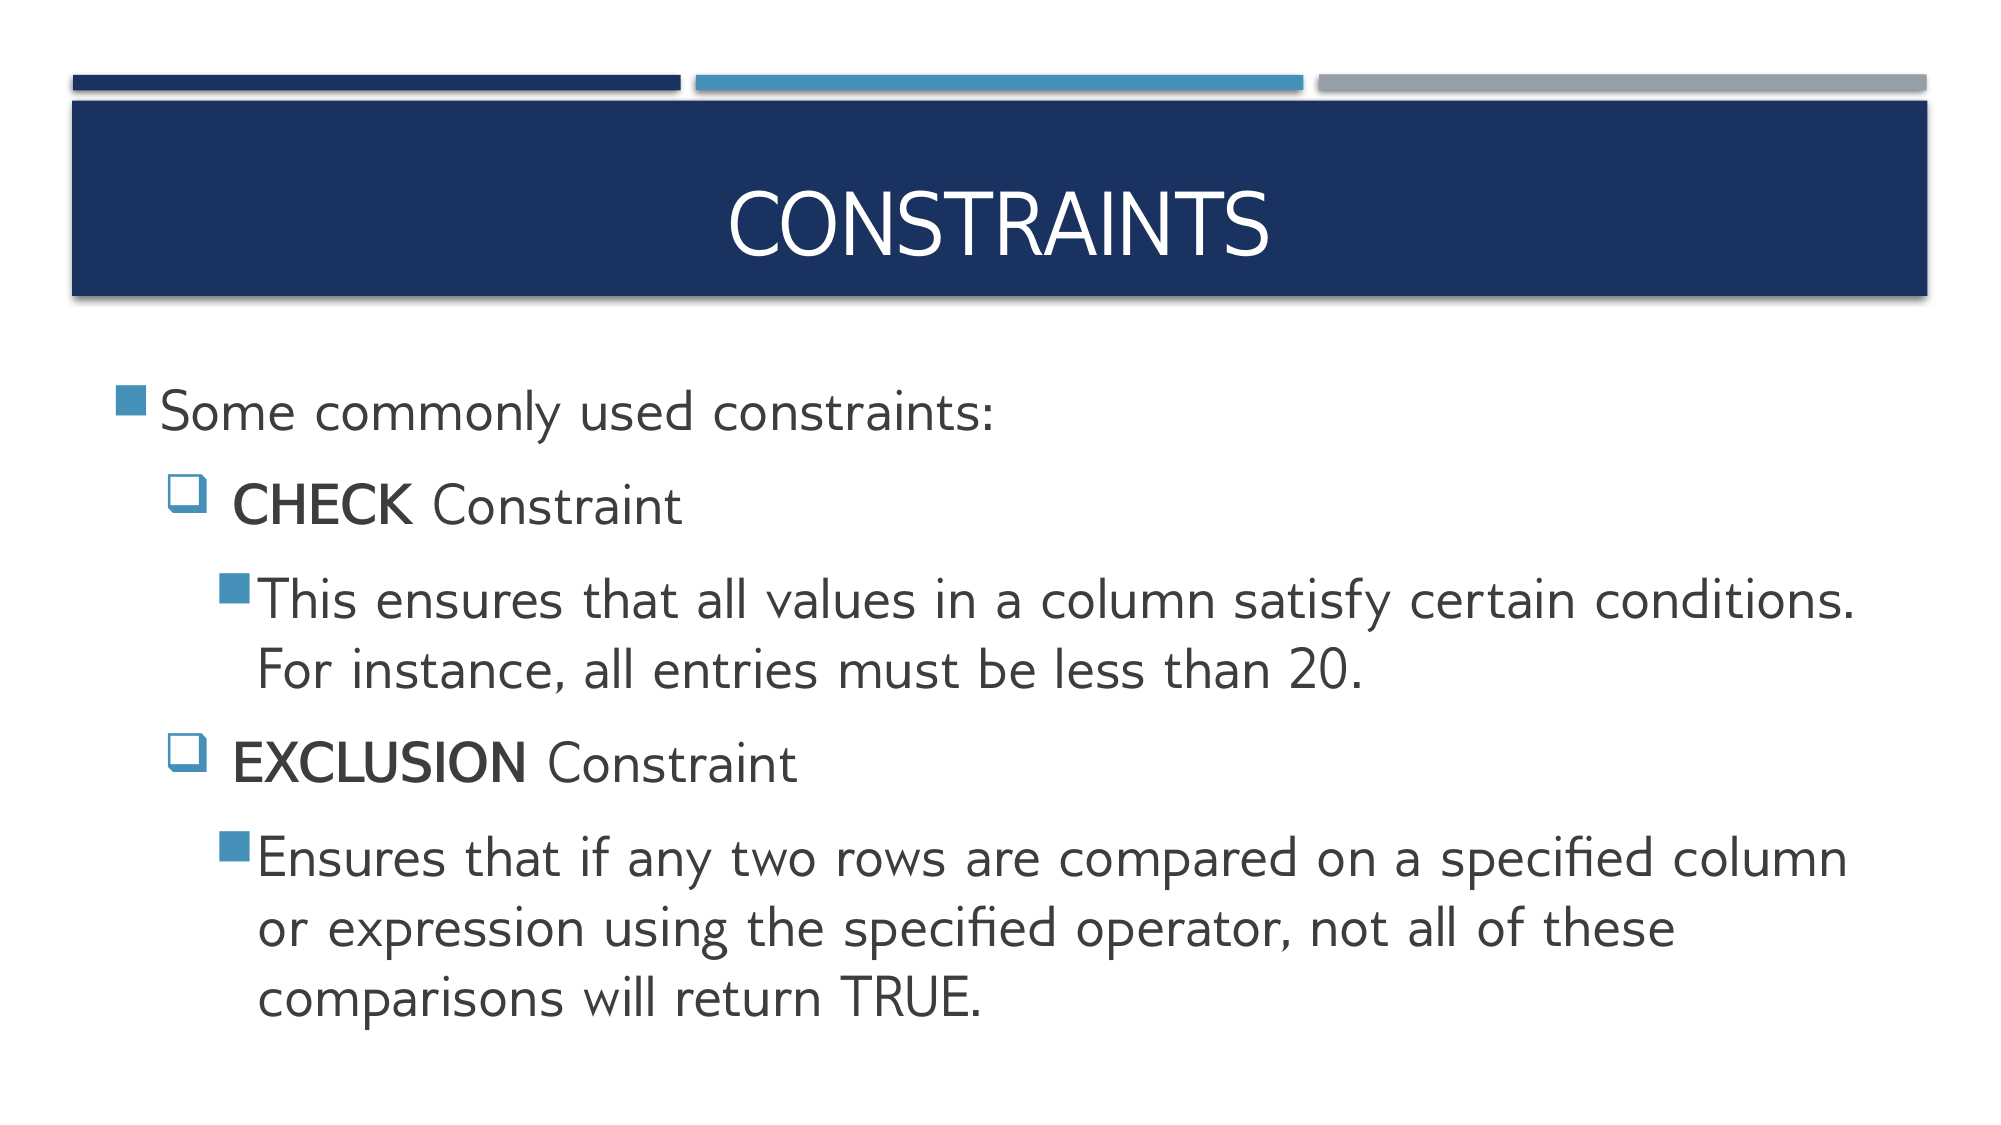

# Constraints
Some commonly used constraints:
 CHECK Constraint
This ensures that all values in a column satisfy certain conditions. For instance, all entries must be less than 20.
 EXCLUSION Constraint
Ensures that if any two rows are compared on a specified column or expression using the specified operator, not all of these comparisons will return TRUE.